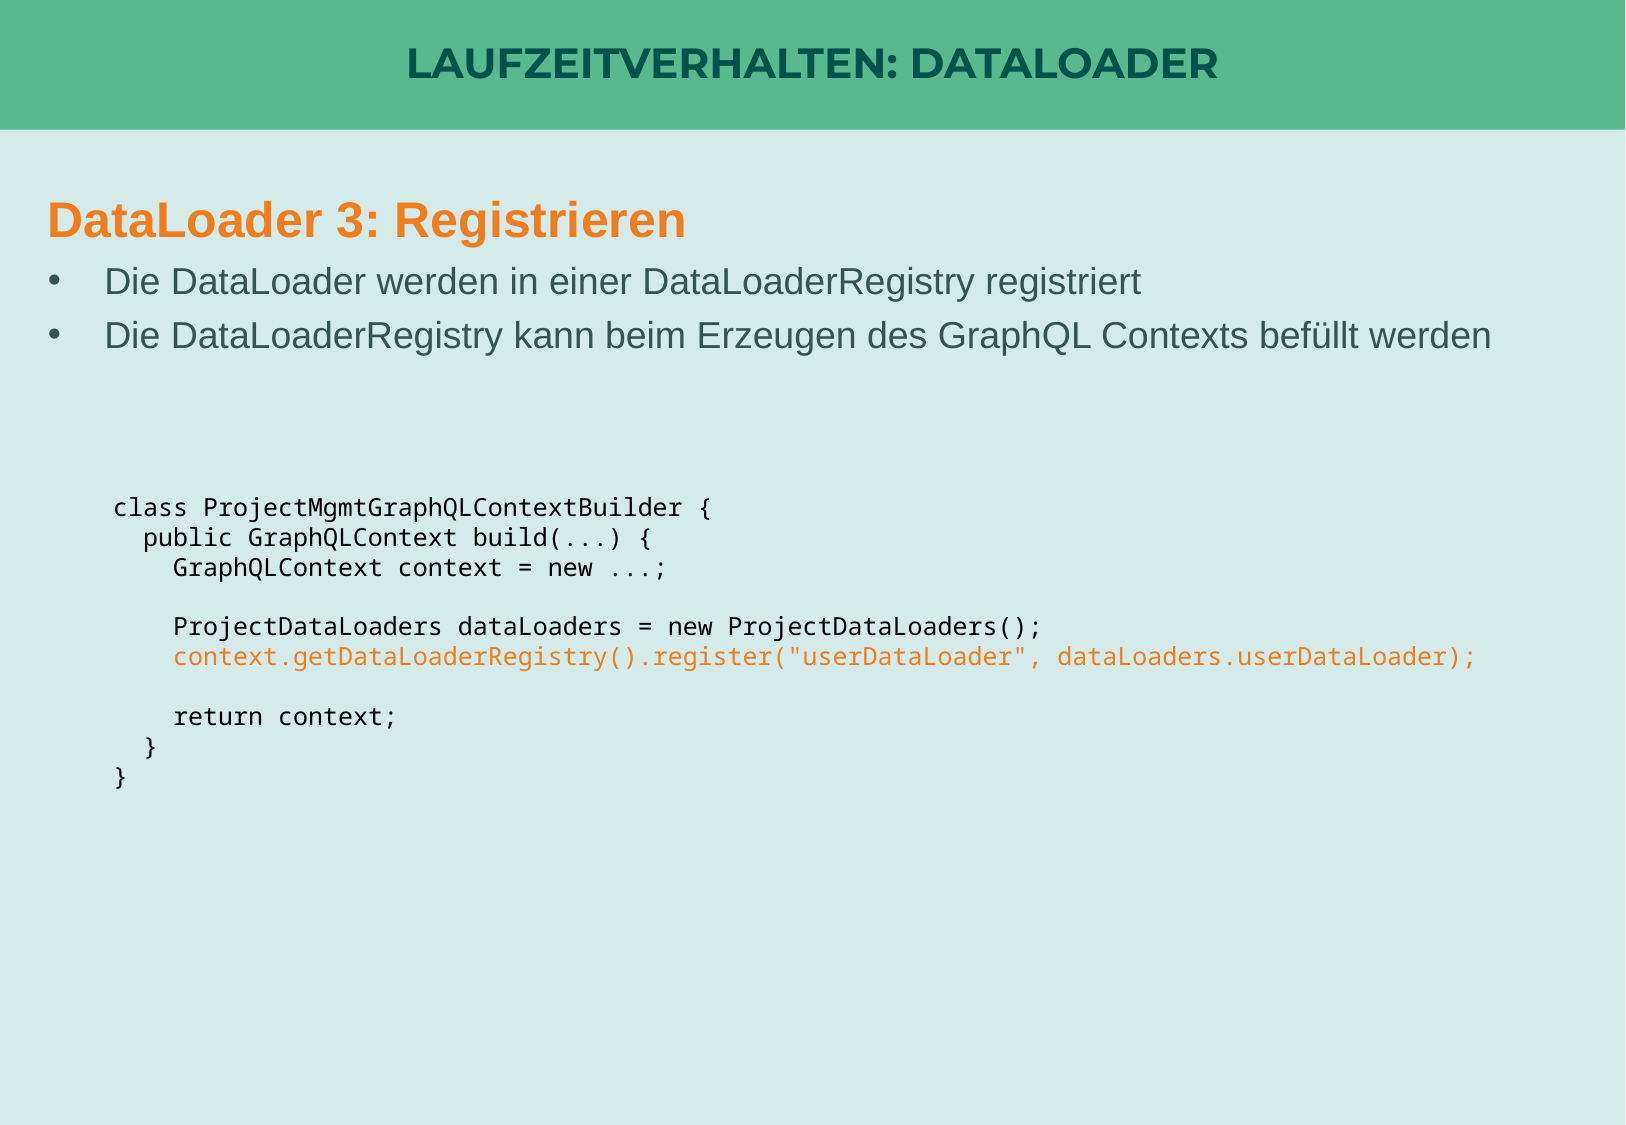

# Laufzeitverhalten: DataLoader
DataLoader 3: Registrieren
Die DataLoader werden in einer DataLoaderRegistry registriert
Die DataLoaderRegistry kann beim Erzeugen des GraphQL Contexts befüllt werden

class ProjectMgmtGraphQLContextBuilder {
  public GraphQLContext build(...) {
    GraphQLContext context = new ...;

    ProjectDataLoaders dataLoaders = new ProjectDataLoaders();
    context.getDataLoaderRegistry().register("userDataLoader", dataLoaders.userDataLoader);

    return context;
  }
}